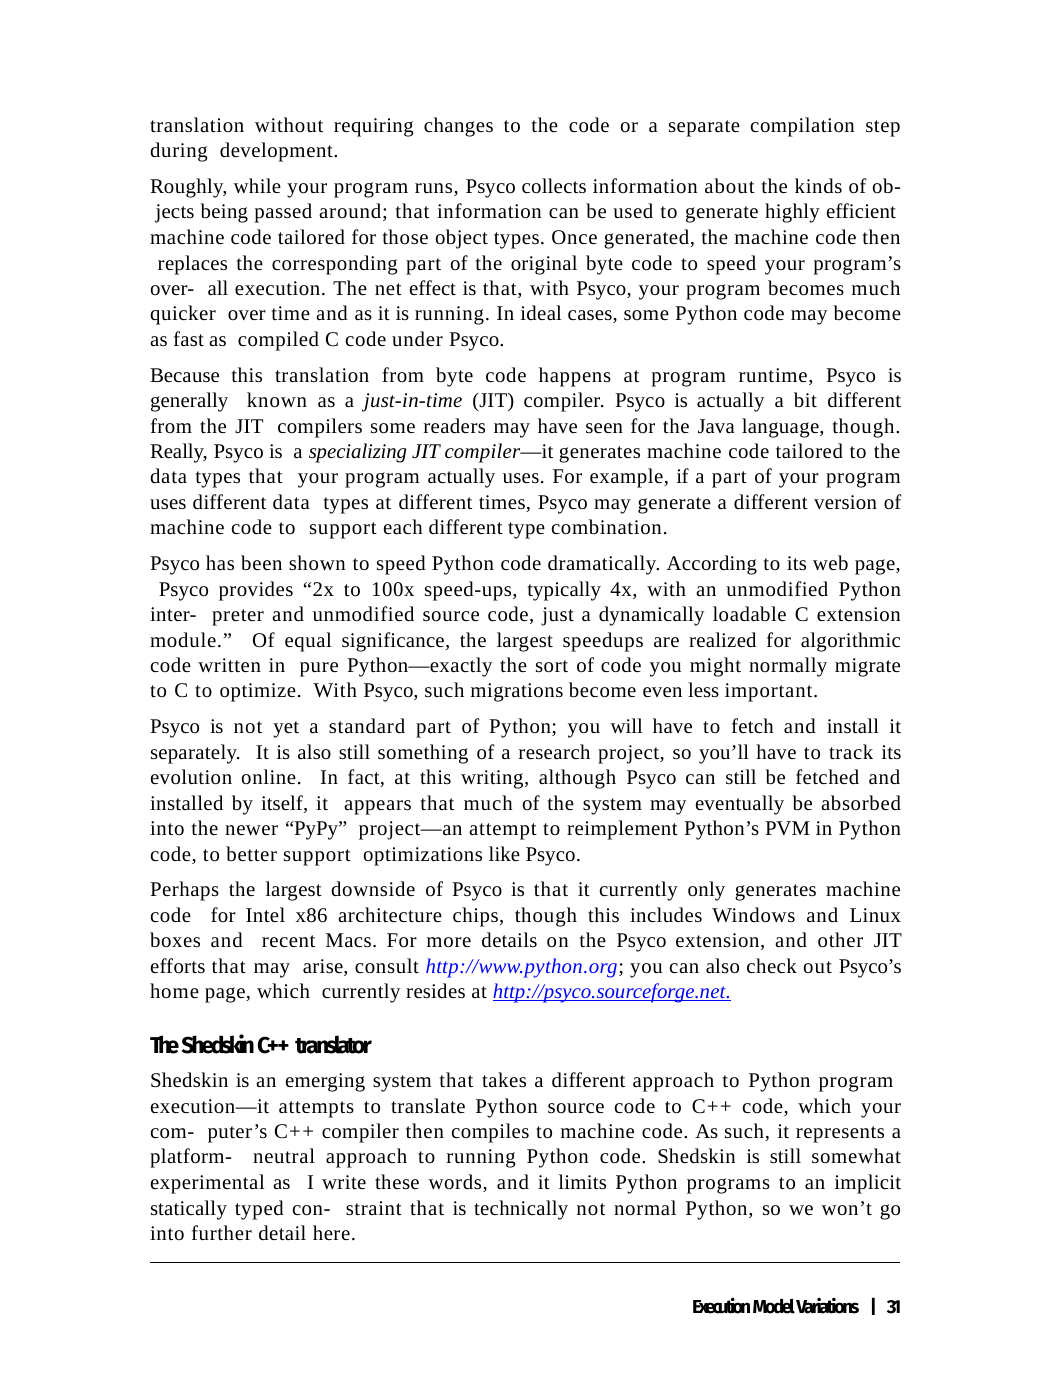

translation without requiring changes to the code or a separate compilation step during  development.
Roughly, while your program runs, Psyco collects information about the kinds of ob-  jects being passed around; that information can be used to generate highly efficient  machine code tailored for those object types. Once generated, the machine code then  replaces the corresponding part of the original byte code to speed your program’s over-  all execution. The net effect is that, with Psyco, your program becomes much quicker  over time and as it is running. In ideal cases, some Python code may become as fast as  compiled C code under Psyco.
Because this translation from byte code happens at program runtime, Psyco is generally  known as a just-in-time (JIT) compiler. Psyco is actually a bit different from the JIT  compilers some readers may have seen for the Java language, though. Really, Psyco is  a specializing JIT compiler—it generates machine code tailored to the data types that  your program actually uses. For example, if a part of your program uses different data  types at different times, Psyco may generate a different version of machine code to  support each different type combination.
Psyco has been shown to speed Python code dramatically. According to its web page,  Psyco provides “2x to 100x speed-ups, typically 4x, with an unmodified Python inter-  preter and unmodified source code, just a dynamically loadable C extension module.”  Of equal significance, the largest speedups are realized for algorithmic code written in  pure Python—exactly the sort of code you might normally migrate to C to optimize.  With Psyco, such migrations become even less important.
Psyco is not yet a standard part of Python; you will have to fetch and install it separately.  It is also still something of a research project, so you’ll have to track its evolution online.  In fact, at this writing, although Psyco can still be fetched and installed by itself, it  appears that much of the system may eventually be absorbed into the newer “PyPy”  project—an attempt to reimplement Python’s PVM in Python code, to better support  optimizations like Psyco.
Perhaps the largest downside of Psyco is that it currently only generates machine code  for Intel x86 architecture chips, though this includes Windows and Linux boxes and  recent Macs. For more details on the Psyco extension, and other JIT efforts that may  arise, consult http://www.python.org; you can also check out Psyco’s home page, which  currently resides at http://psyco.sourceforge.net.

The Shedskin C++ translator
Shedskin is an emerging system that takes a different approach to Python program  execution—it attempts to translate Python source code to C++ code, which your com-  puter’s C++ compiler then compiles to machine code. As such, it represents a platform-  neutral approach to running Python code. Shedskin is still somewhat experimental as  I write these words, and it limits Python programs to an implicit statically typed con-  straint that is technically not normal Python, so we won’t go into further detail here.

Execution Model Variations  |  31